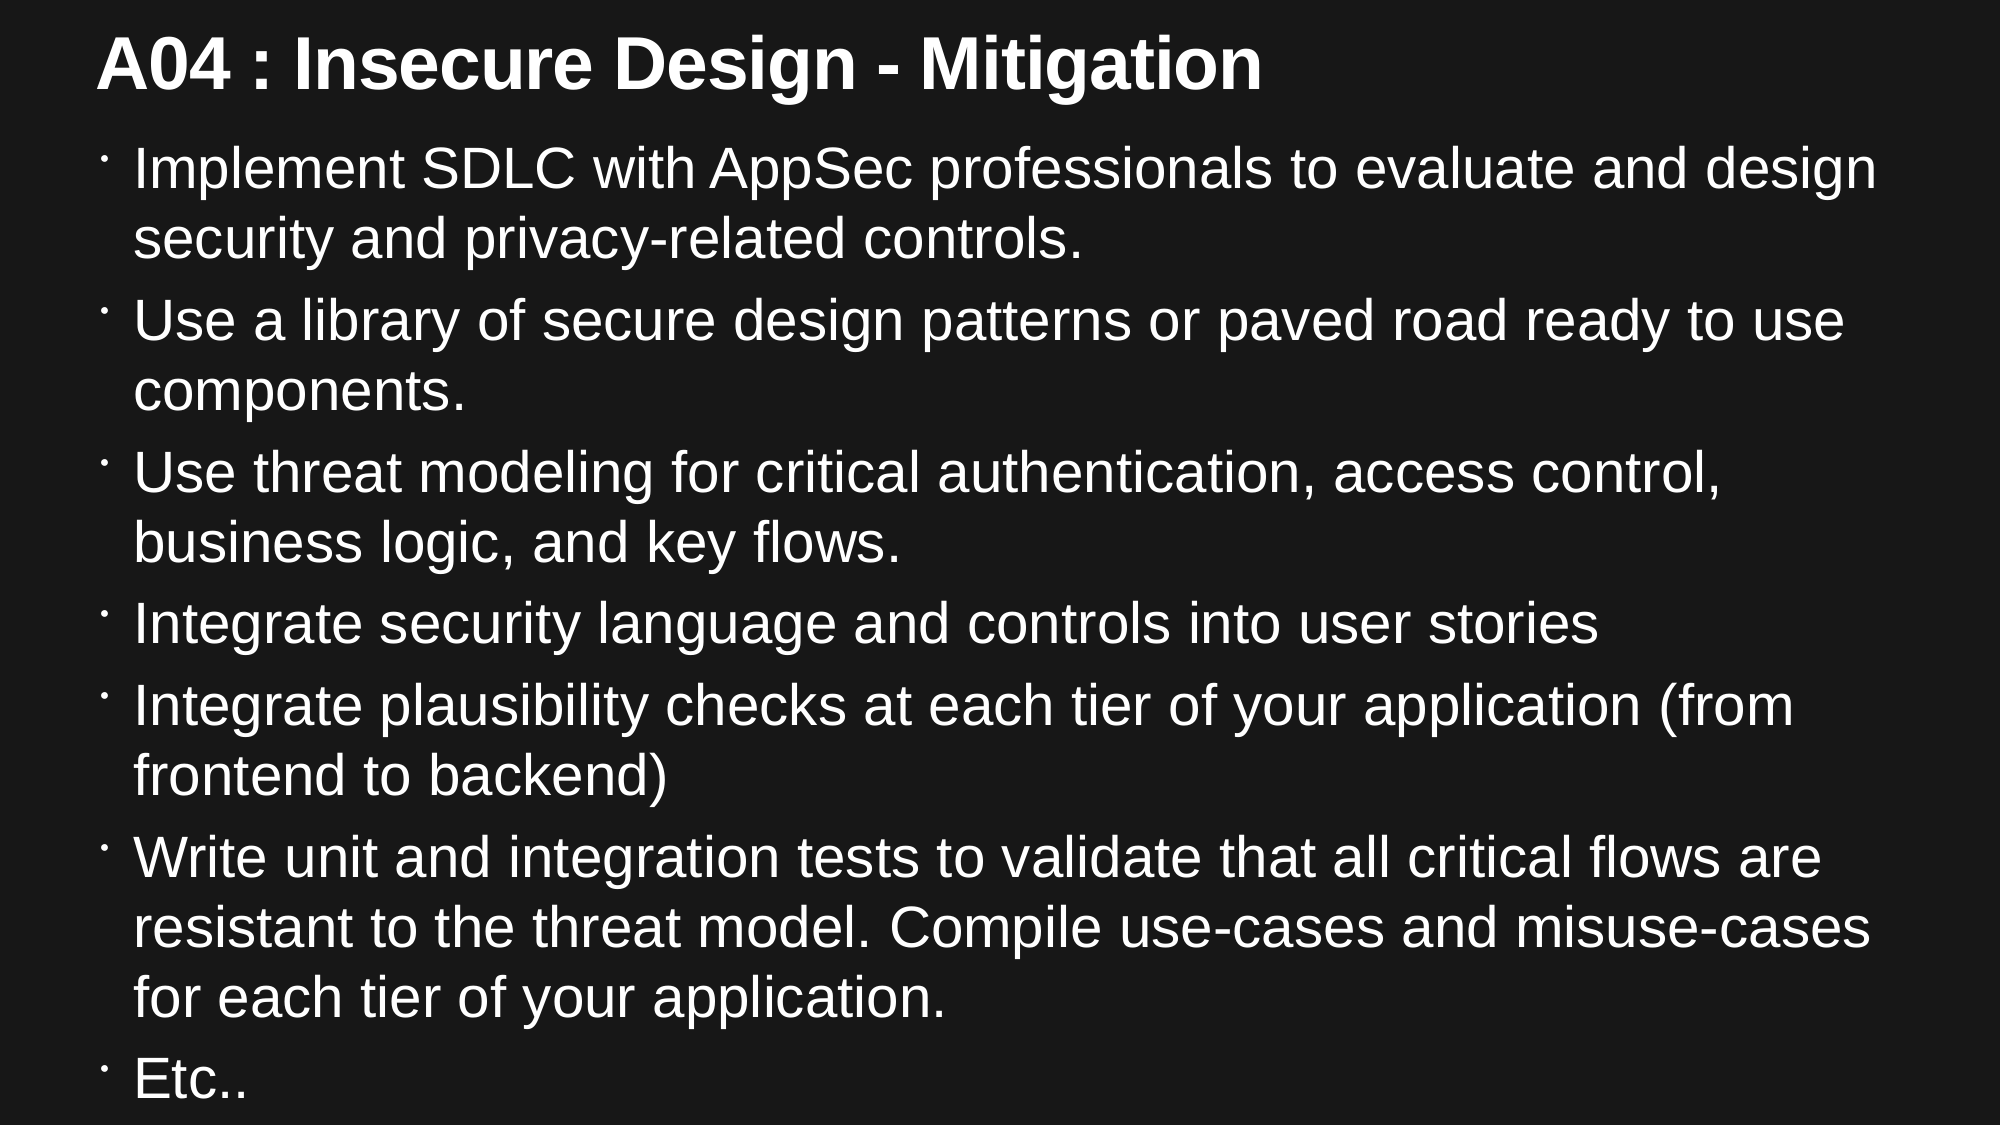

# A04 : Insecure Design - Mitigation
Implement SDLC with AppSec professionals to evaluate and design security and privacy-related controls.
Use a library of secure design patterns or paved road ready to use components.
Use threat modeling for critical authentication, access control, business logic, and key flows.
Integrate security language and controls into user stories
Integrate plausibility checks at each tier of your application (from frontend to backend)
Write unit and integration tests to validate that all critical flows are resistant to the threat model. Compile use-cases and misuse-cases for each tier of your application.
Etc..